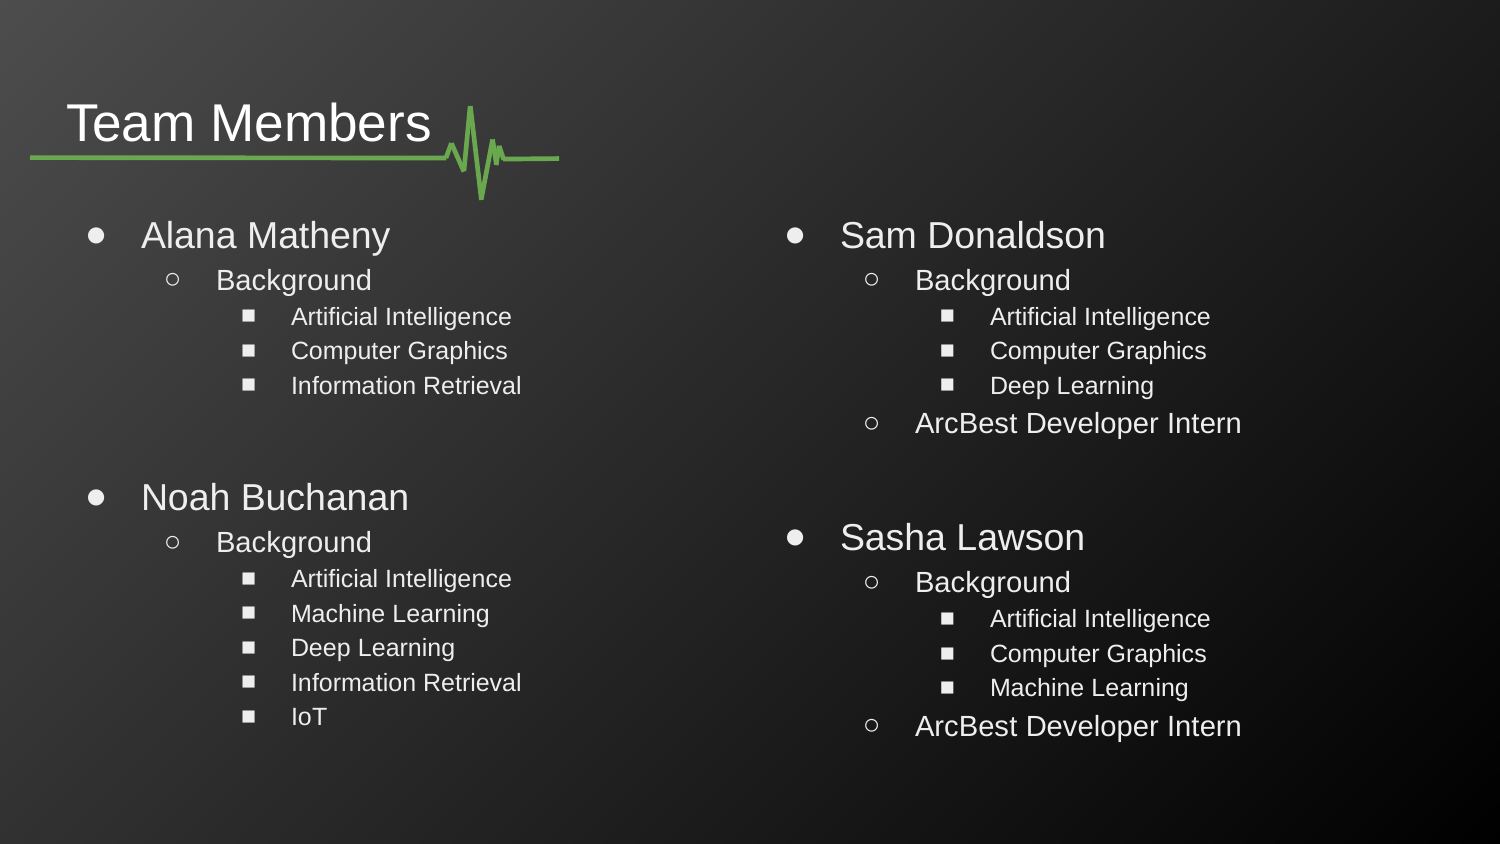

# Team Members
Alana Matheny
Background
Artificial Intelligence
Computer Graphics
Information Retrieval

Noah Buchanan
Background
Artificial Intelligence
Machine Learning
Deep Learning
Information Retrieval
IoT

Sam Donaldson
Background
Artificial Intelligence
Computer Graphics
Deep Learning
ArcBest Developer Intern

Sasha Lawson
Background
Artificial Intelligence
Computer Graphics
Machine Learning
ArcBest Developer Intern